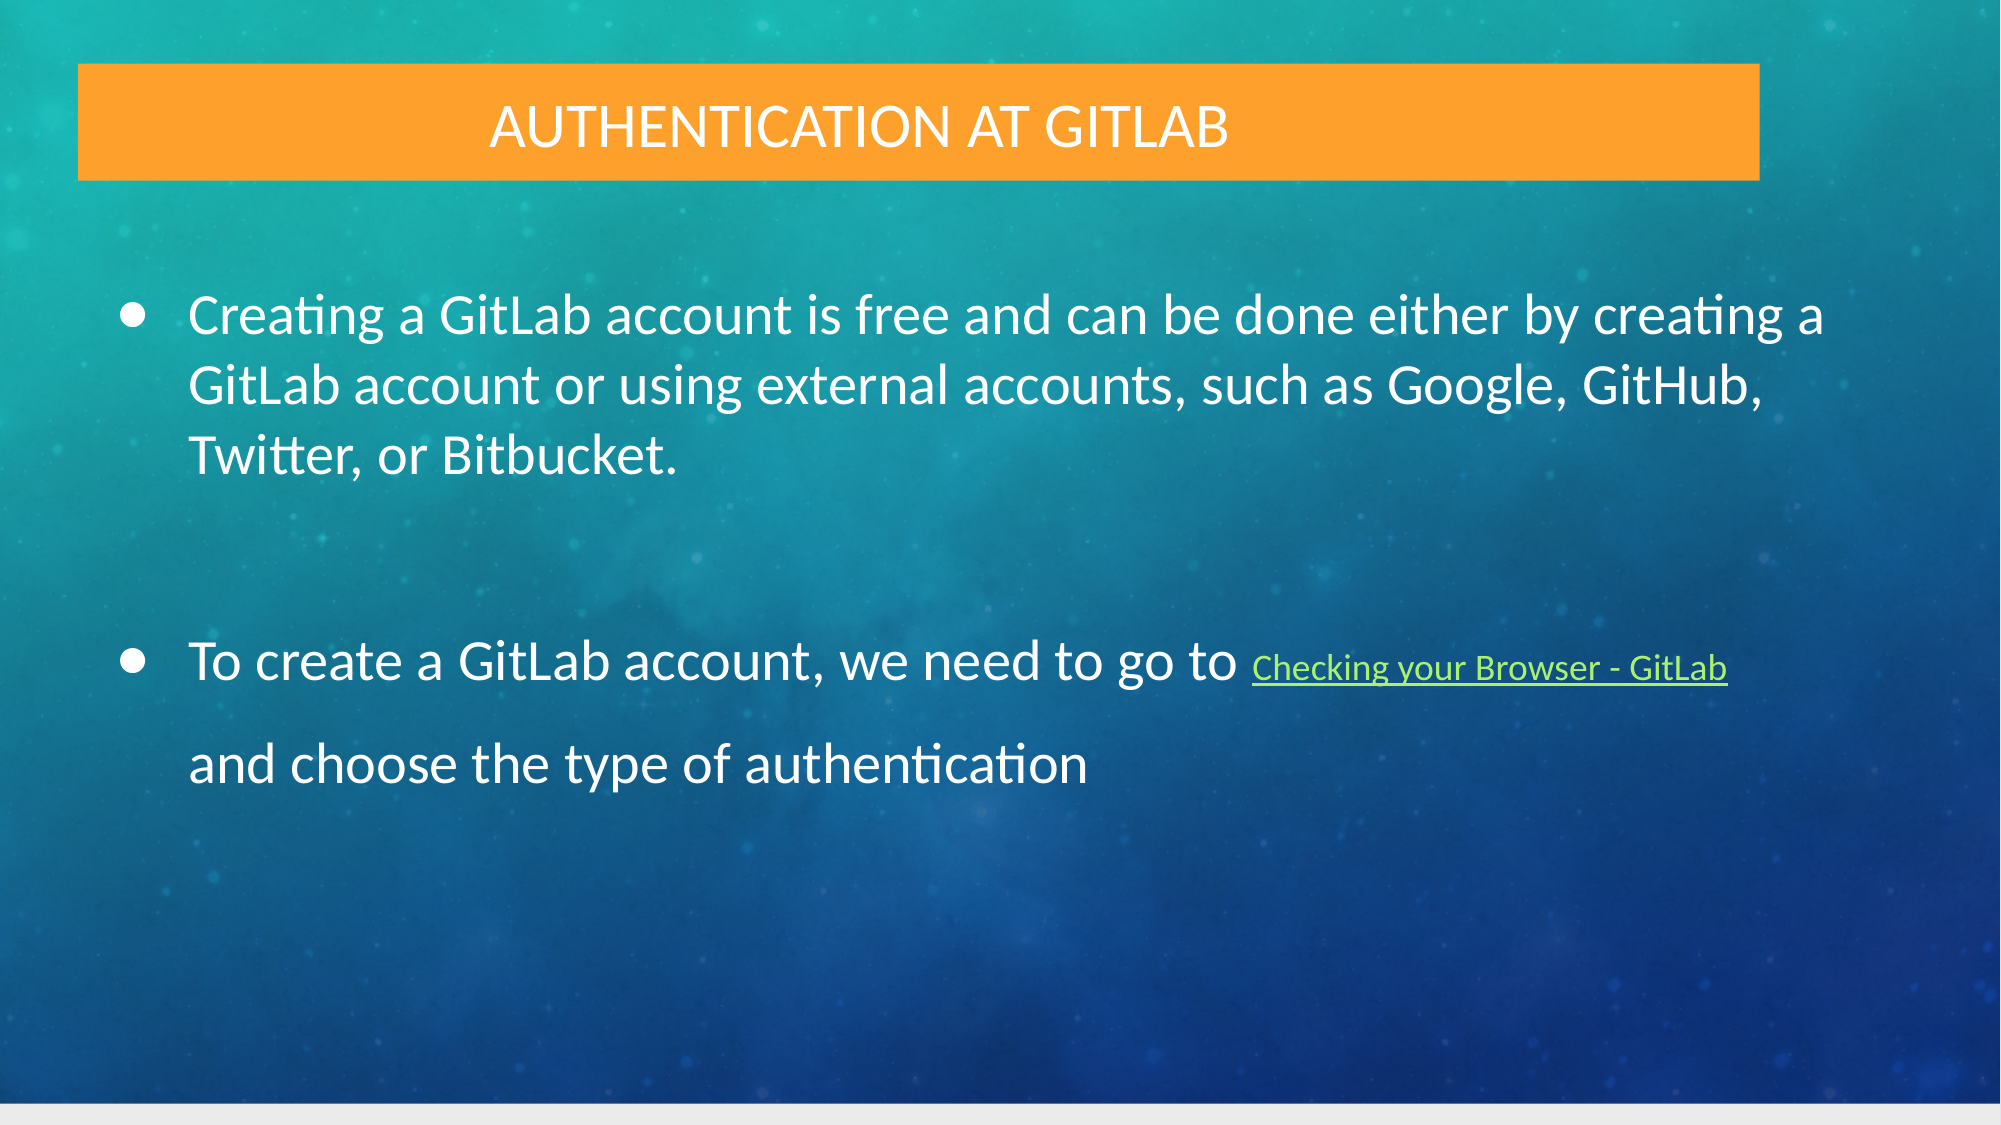

# Authentication at GitLab
Creating a GitLab account is free and can be done either by creating a GitLab account or using external accounts, such as Google, GitHub, Twitter, or Bitbucket.

To create a GitLab account, we need to go to Checking your Browser - GitLab
and choose the type of authentication